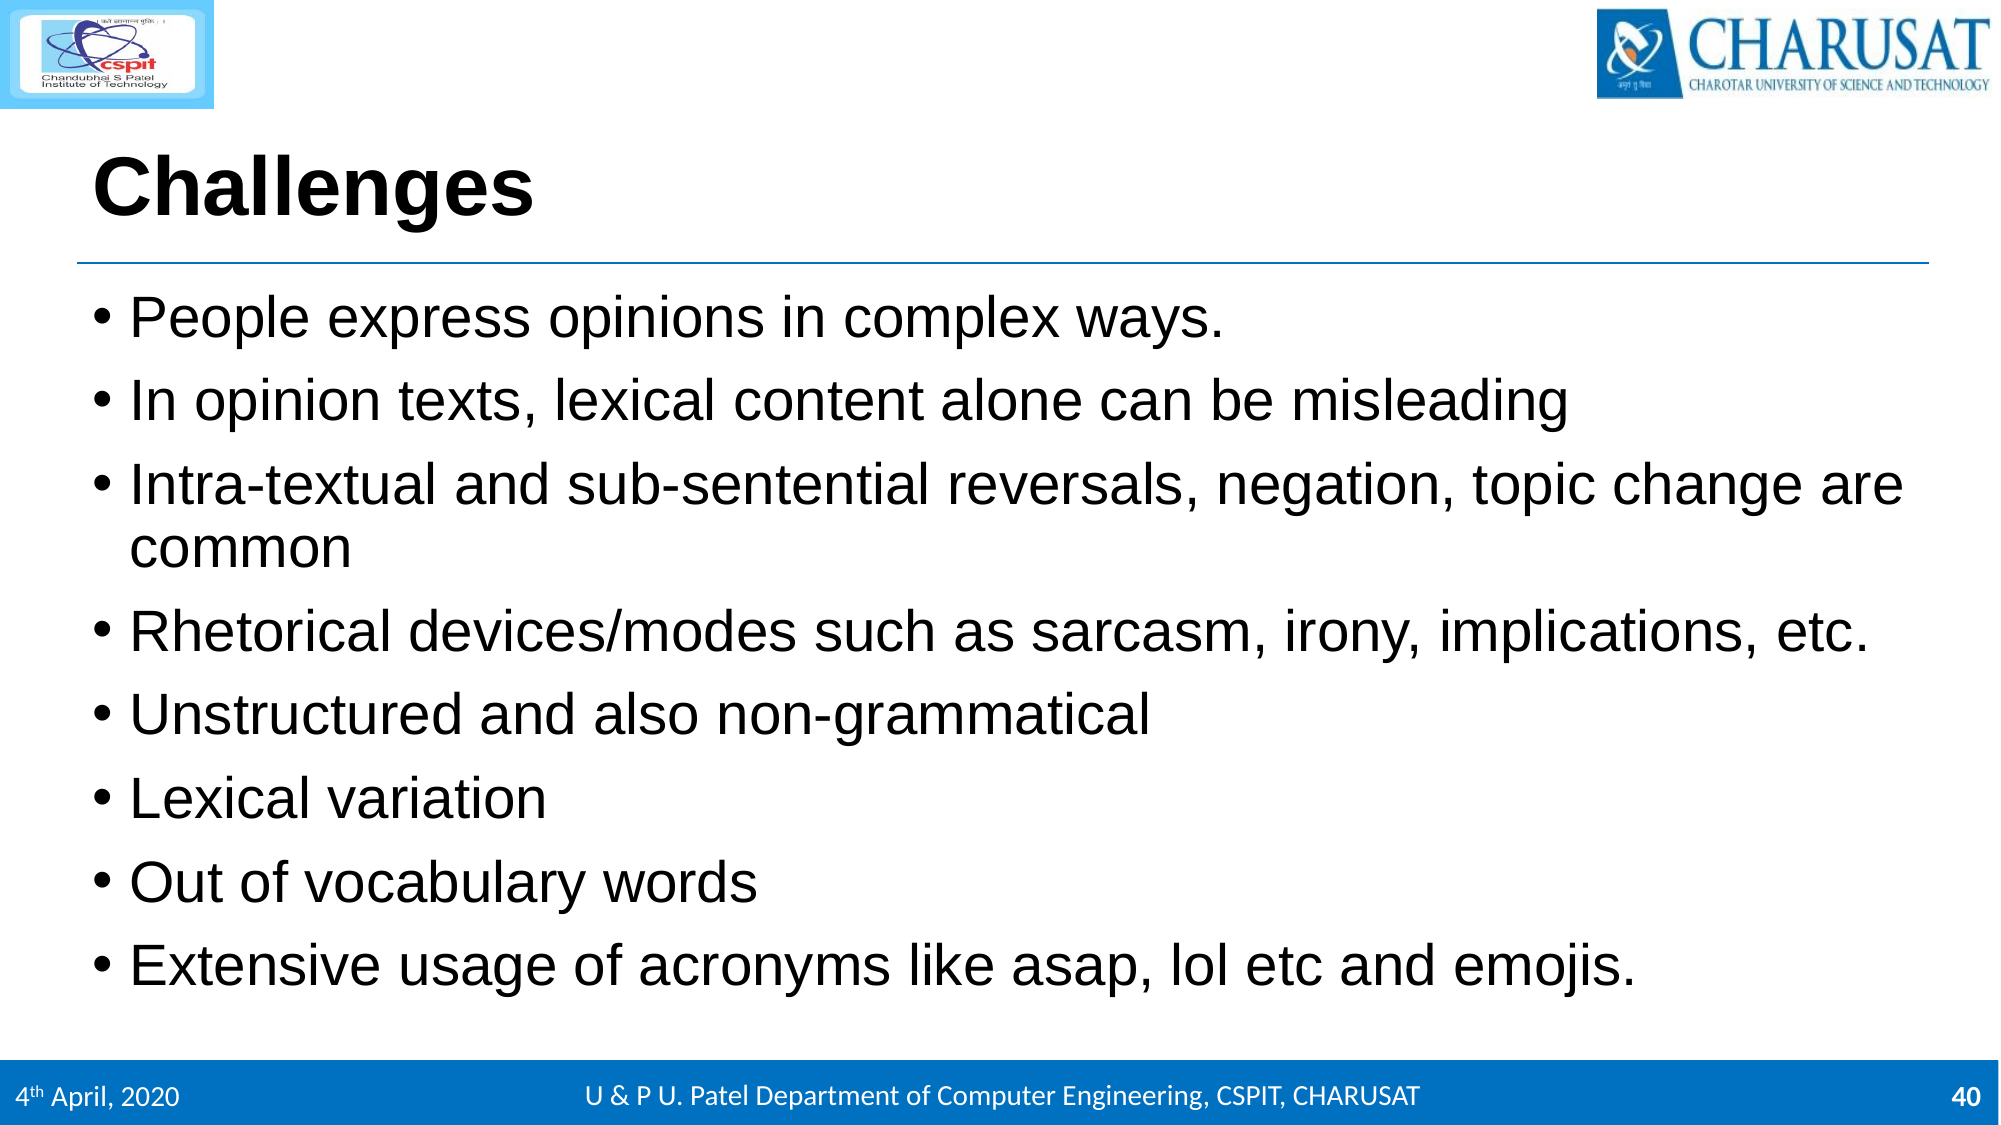

# Challenges
People express opinions in complex ways.
In opinion texts, lexical content alone can be misleading
Intra-textual and sub-sentential reversals, negation, topic change are common
Rhetorical devices/modes such as sarcasm, irony, implications, etc.
Unstructured and also non-grammatical
Lexical variation
Out of vocabulary words
Extensive usage of acronyms like asap, lol etc and emojis.
U & P U. Patel Department of Computer Engineering, CSPIT, CHARUSAT
4th April, 2020
40